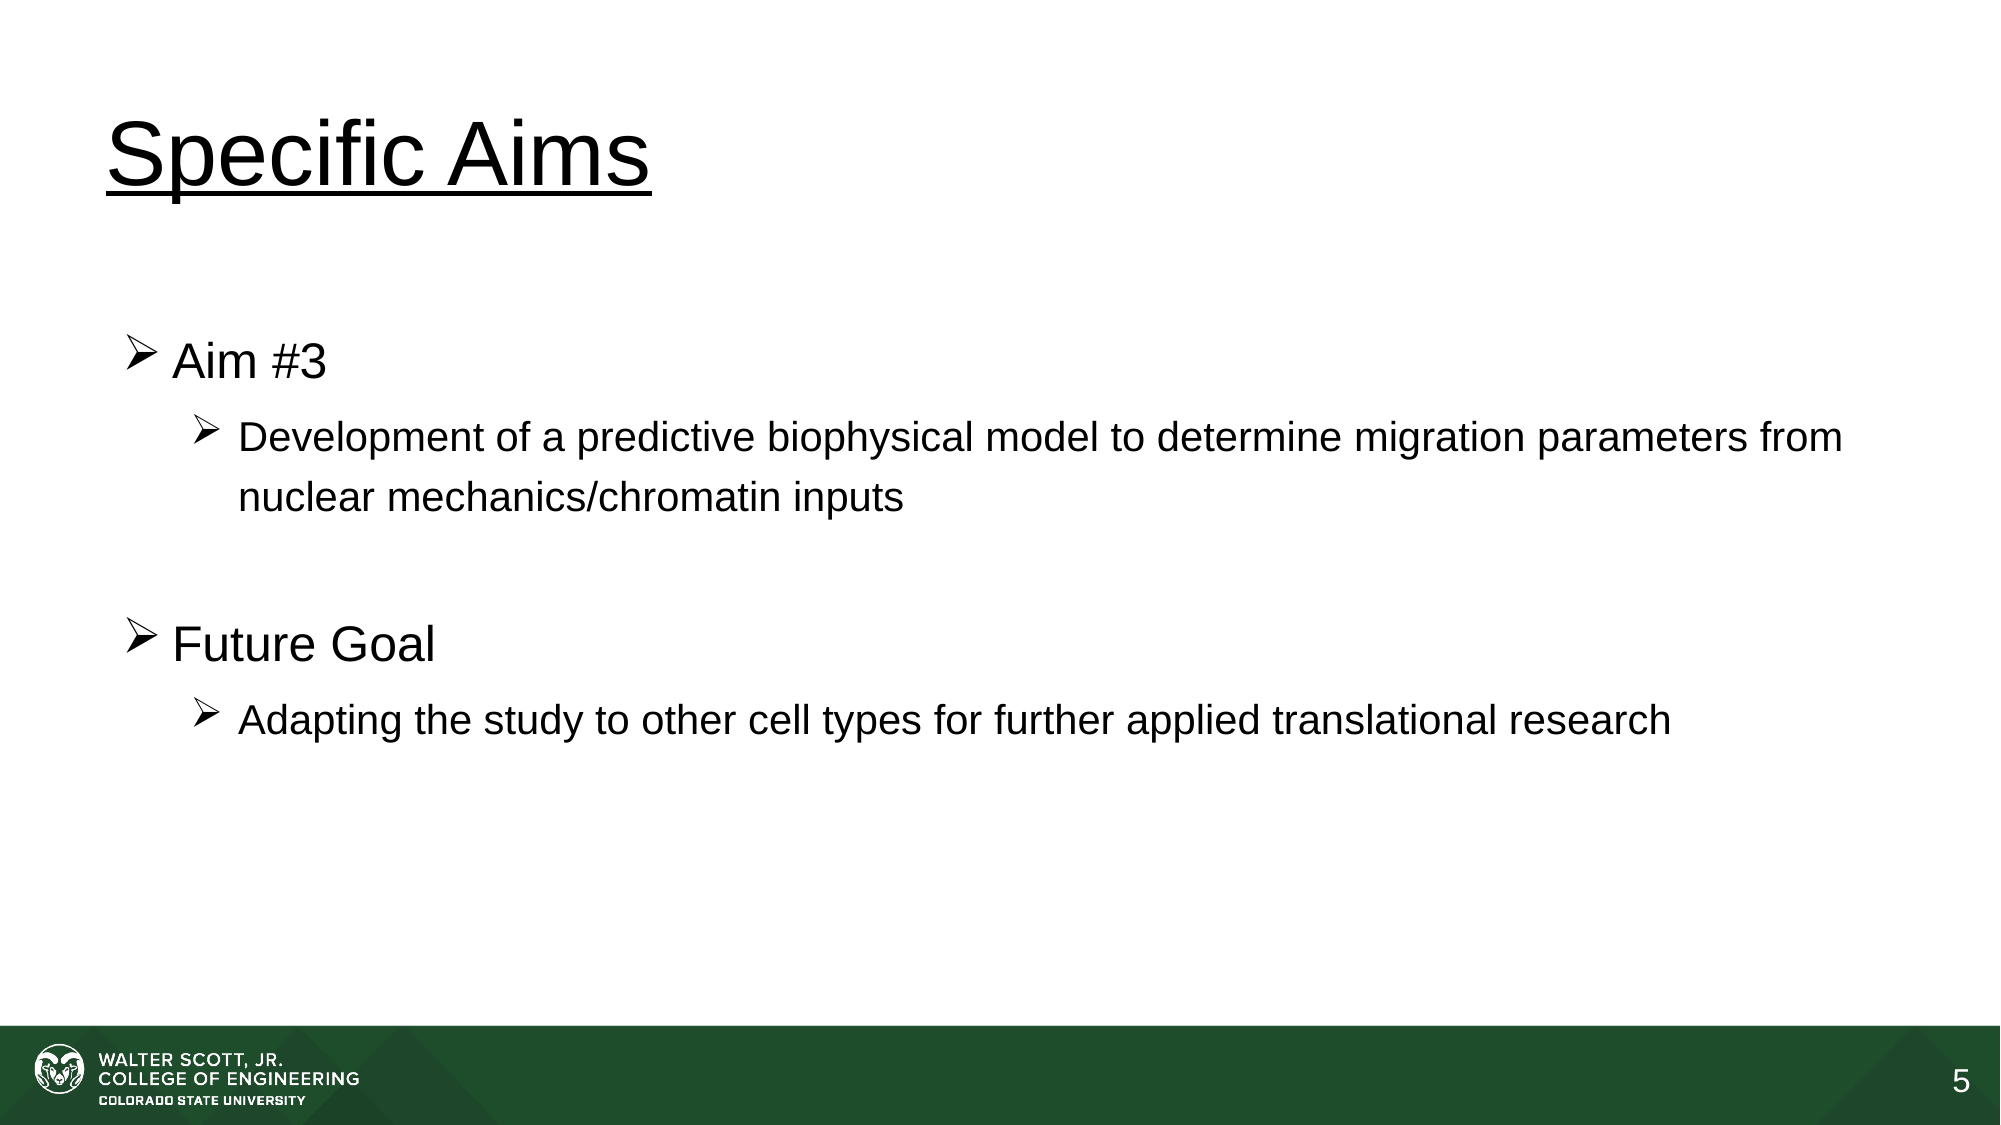

# Specific Aims
Aim #3
Development of a predictive biophysical model to determine migration parameters from nuclear mechanics/chromatin inputs

Future Goal
Adapting the study to other cell types for further applied translational research
5